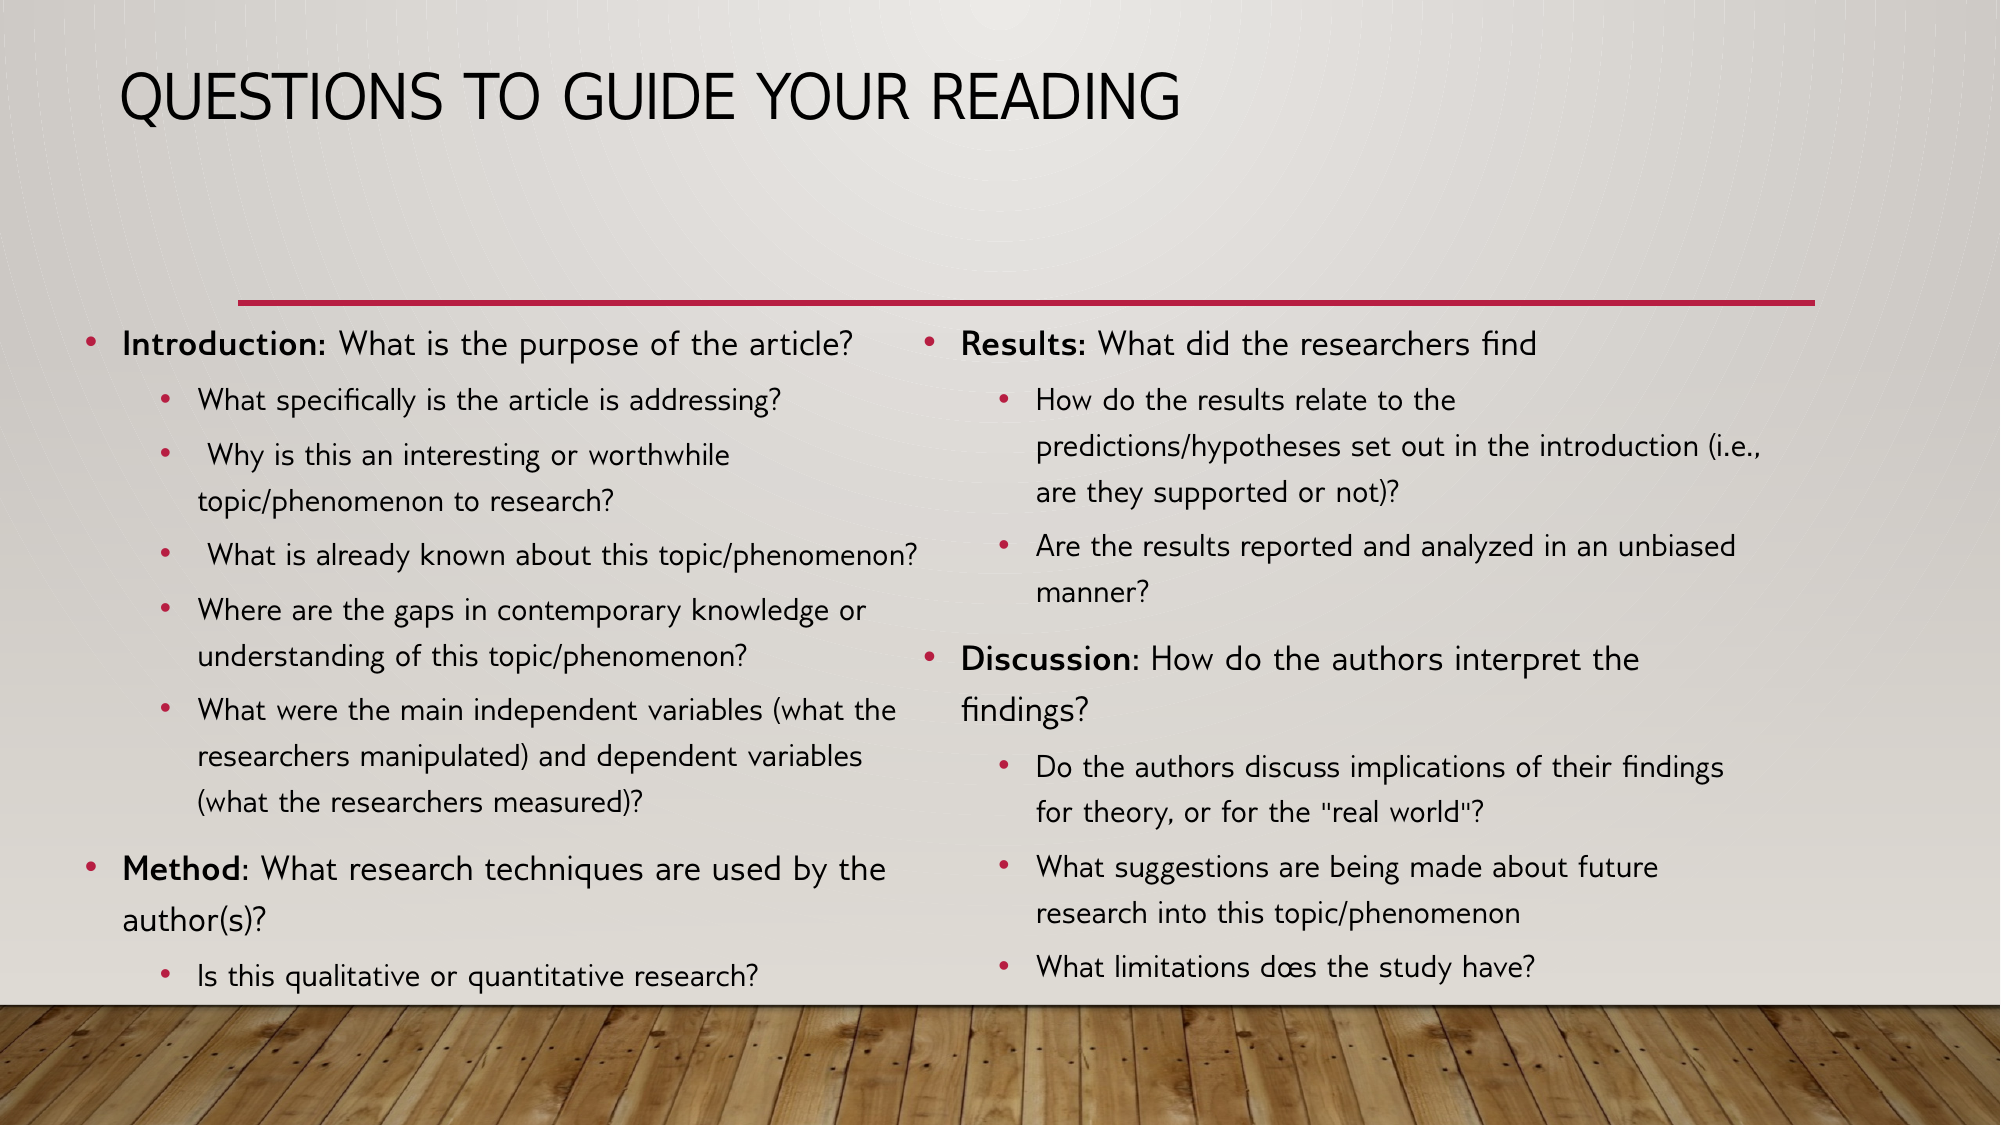

# Questions To GUIDE Your Reading
Introduction: What is the purpose of the article?
What specifically is the article is addressing?
 Why is this an interesting or worthwhile topic/phenomenon to research?
 What is already known about this topic/phenomenon?
Where are the gaps in contemporary knowledge or understanding of this topic/phenomenon?
What were the main independent variables (what the researchers manipulated) and dependent variables (what the researchers measured)?
Method: What research techniques are used by the author(s)?
Is this qualitative or quantitative research?
Results: What did the researchers find
How do the results relate to the predictions/hypotheses set out in the introduction (i.e., are they supported or not)?
Are the results reported and analyzed in an unbiased manner?
Discussion: How do the authors interpret the findings?
Do the authors discuss implications of their findings for theory, or for the "real world"?
What suggestions are being made about future research into this topic/phenomenon
What limitations does the study have?